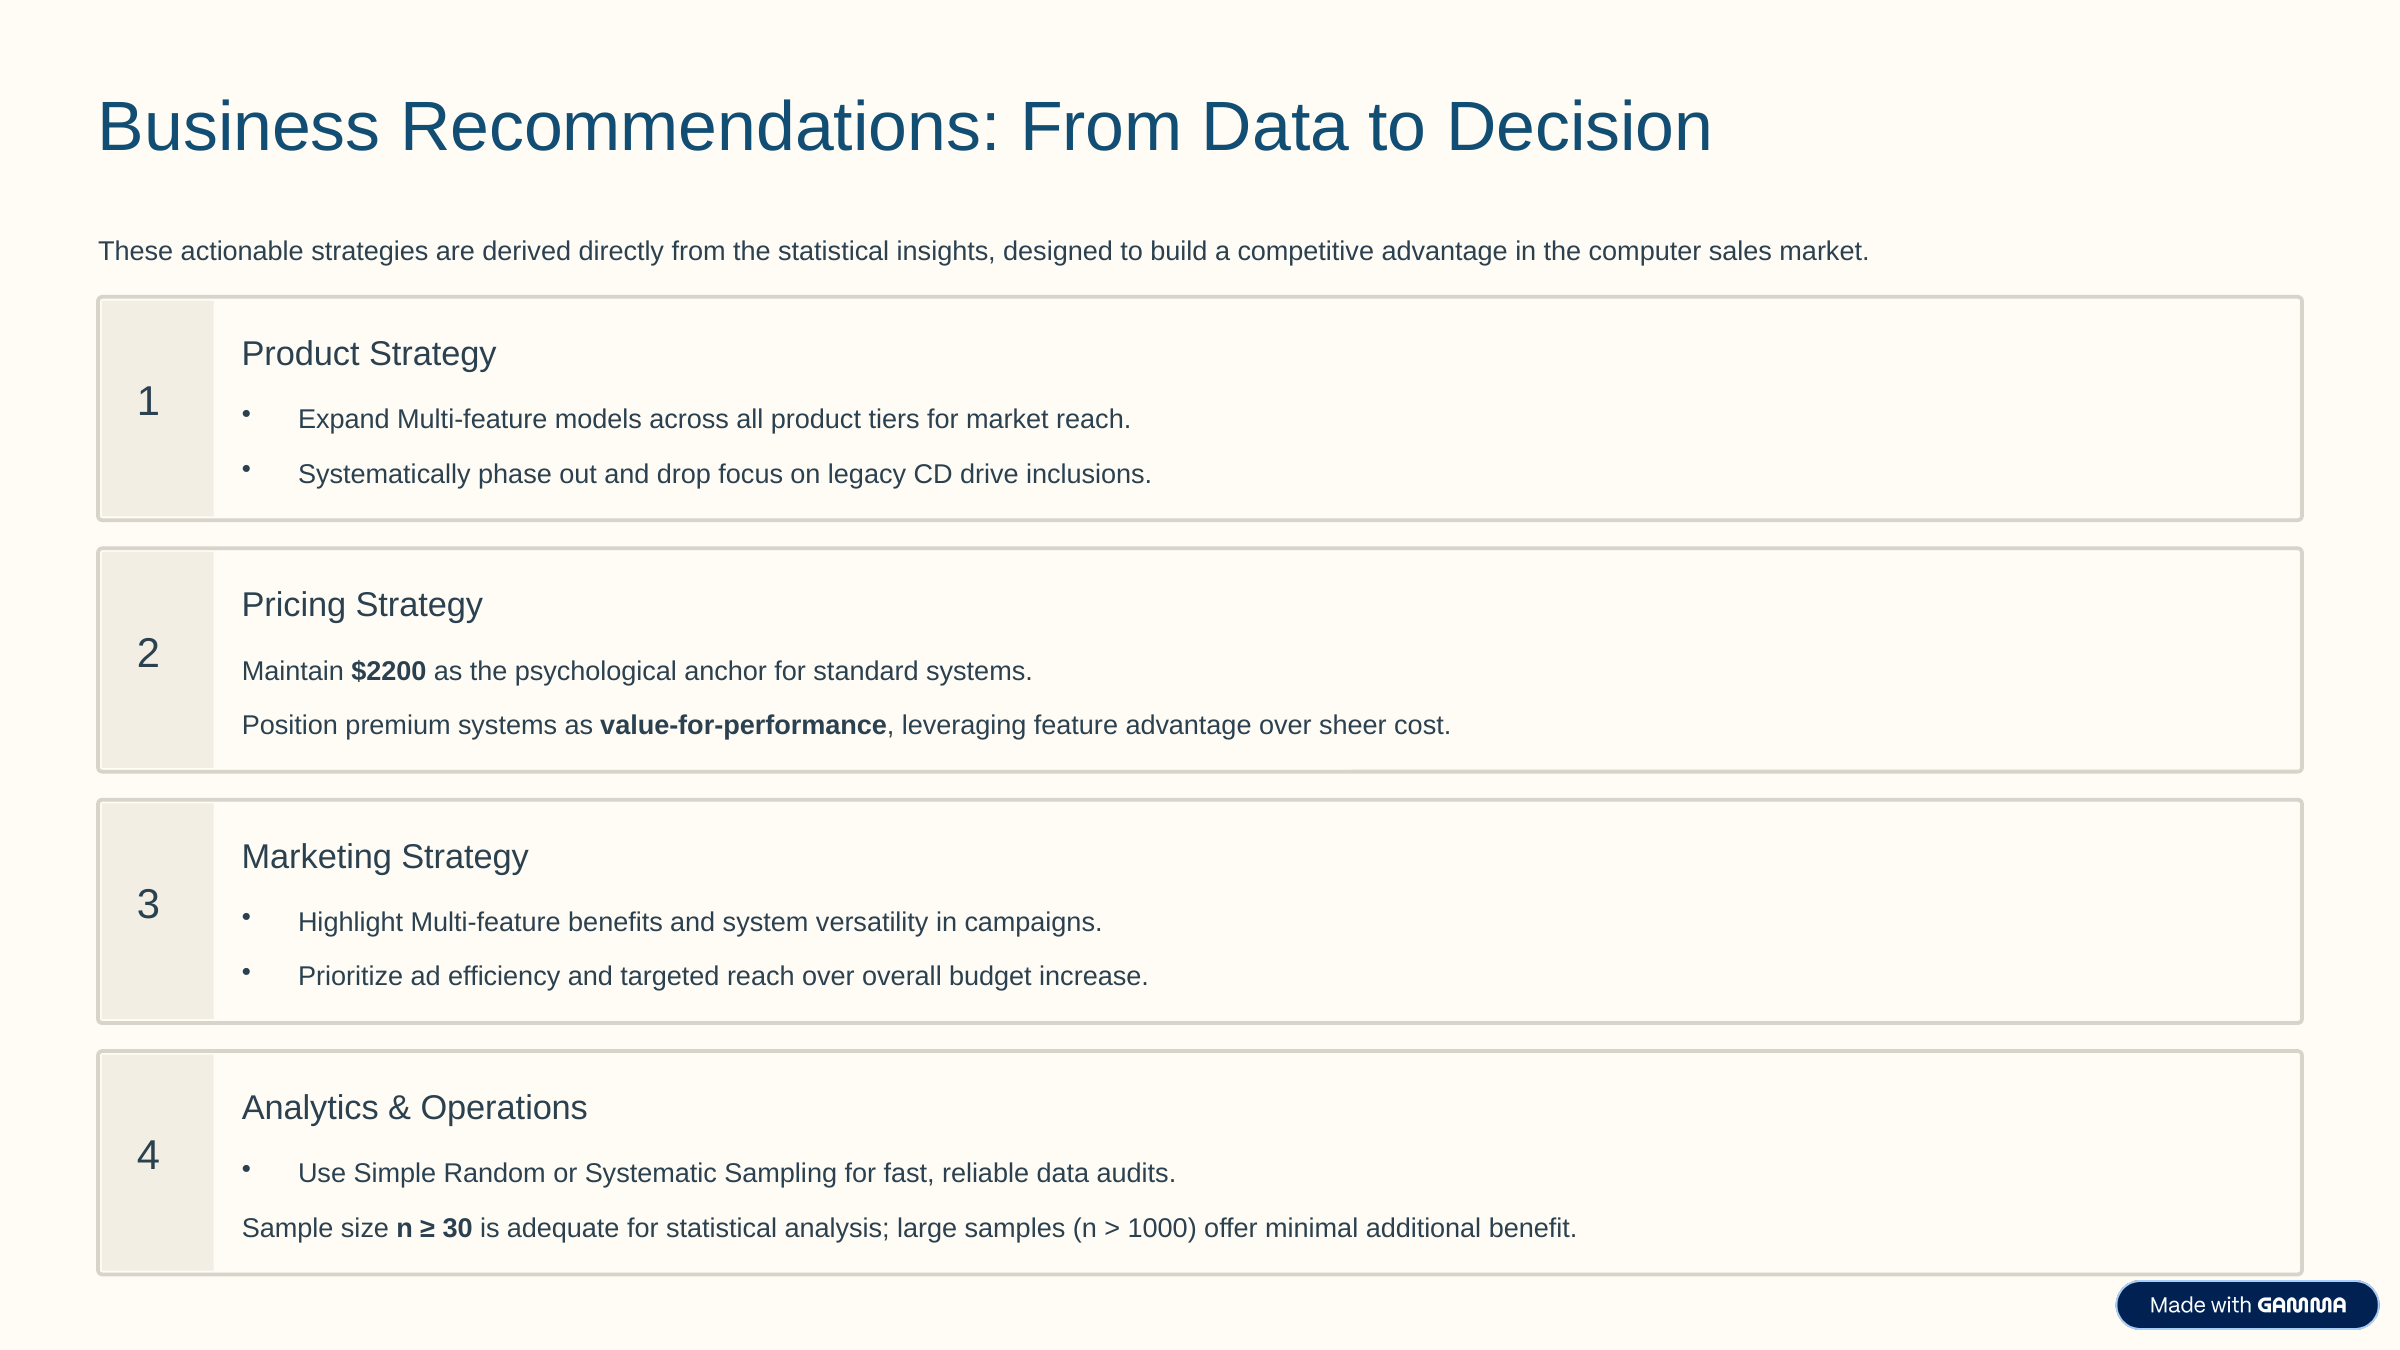

Business Recommendations: From Data to Decision
These actionable strategies are derived directly from the statistical insights, designed to build a competitive advantage in the computer sales market.

Product Strategy
1
Expand Multi-feature models across all product tiers for market reach.
Systematically phase out and drop focus on legacy CD drive inclusions.

Pricing Strategy
2
Maintain $2200 as the psychological anchor for standard systems.
Position premium systems as value-for-performance, leveraging feature advantage over sheer cost.

Marketing Strategy
3
Highlight Multi-feature benefits and system versatility in campaigns.
Prioritize ad efficiency and targeted reach over overall budget increase.

Analytics & Operations
4
Use Simple Random or Systematic Sampling for fast, reliable data audits.
Sample size n ≥ 30 is adequate for statistical analysis; large samples (n > 1000) offer minimal additional benefit.